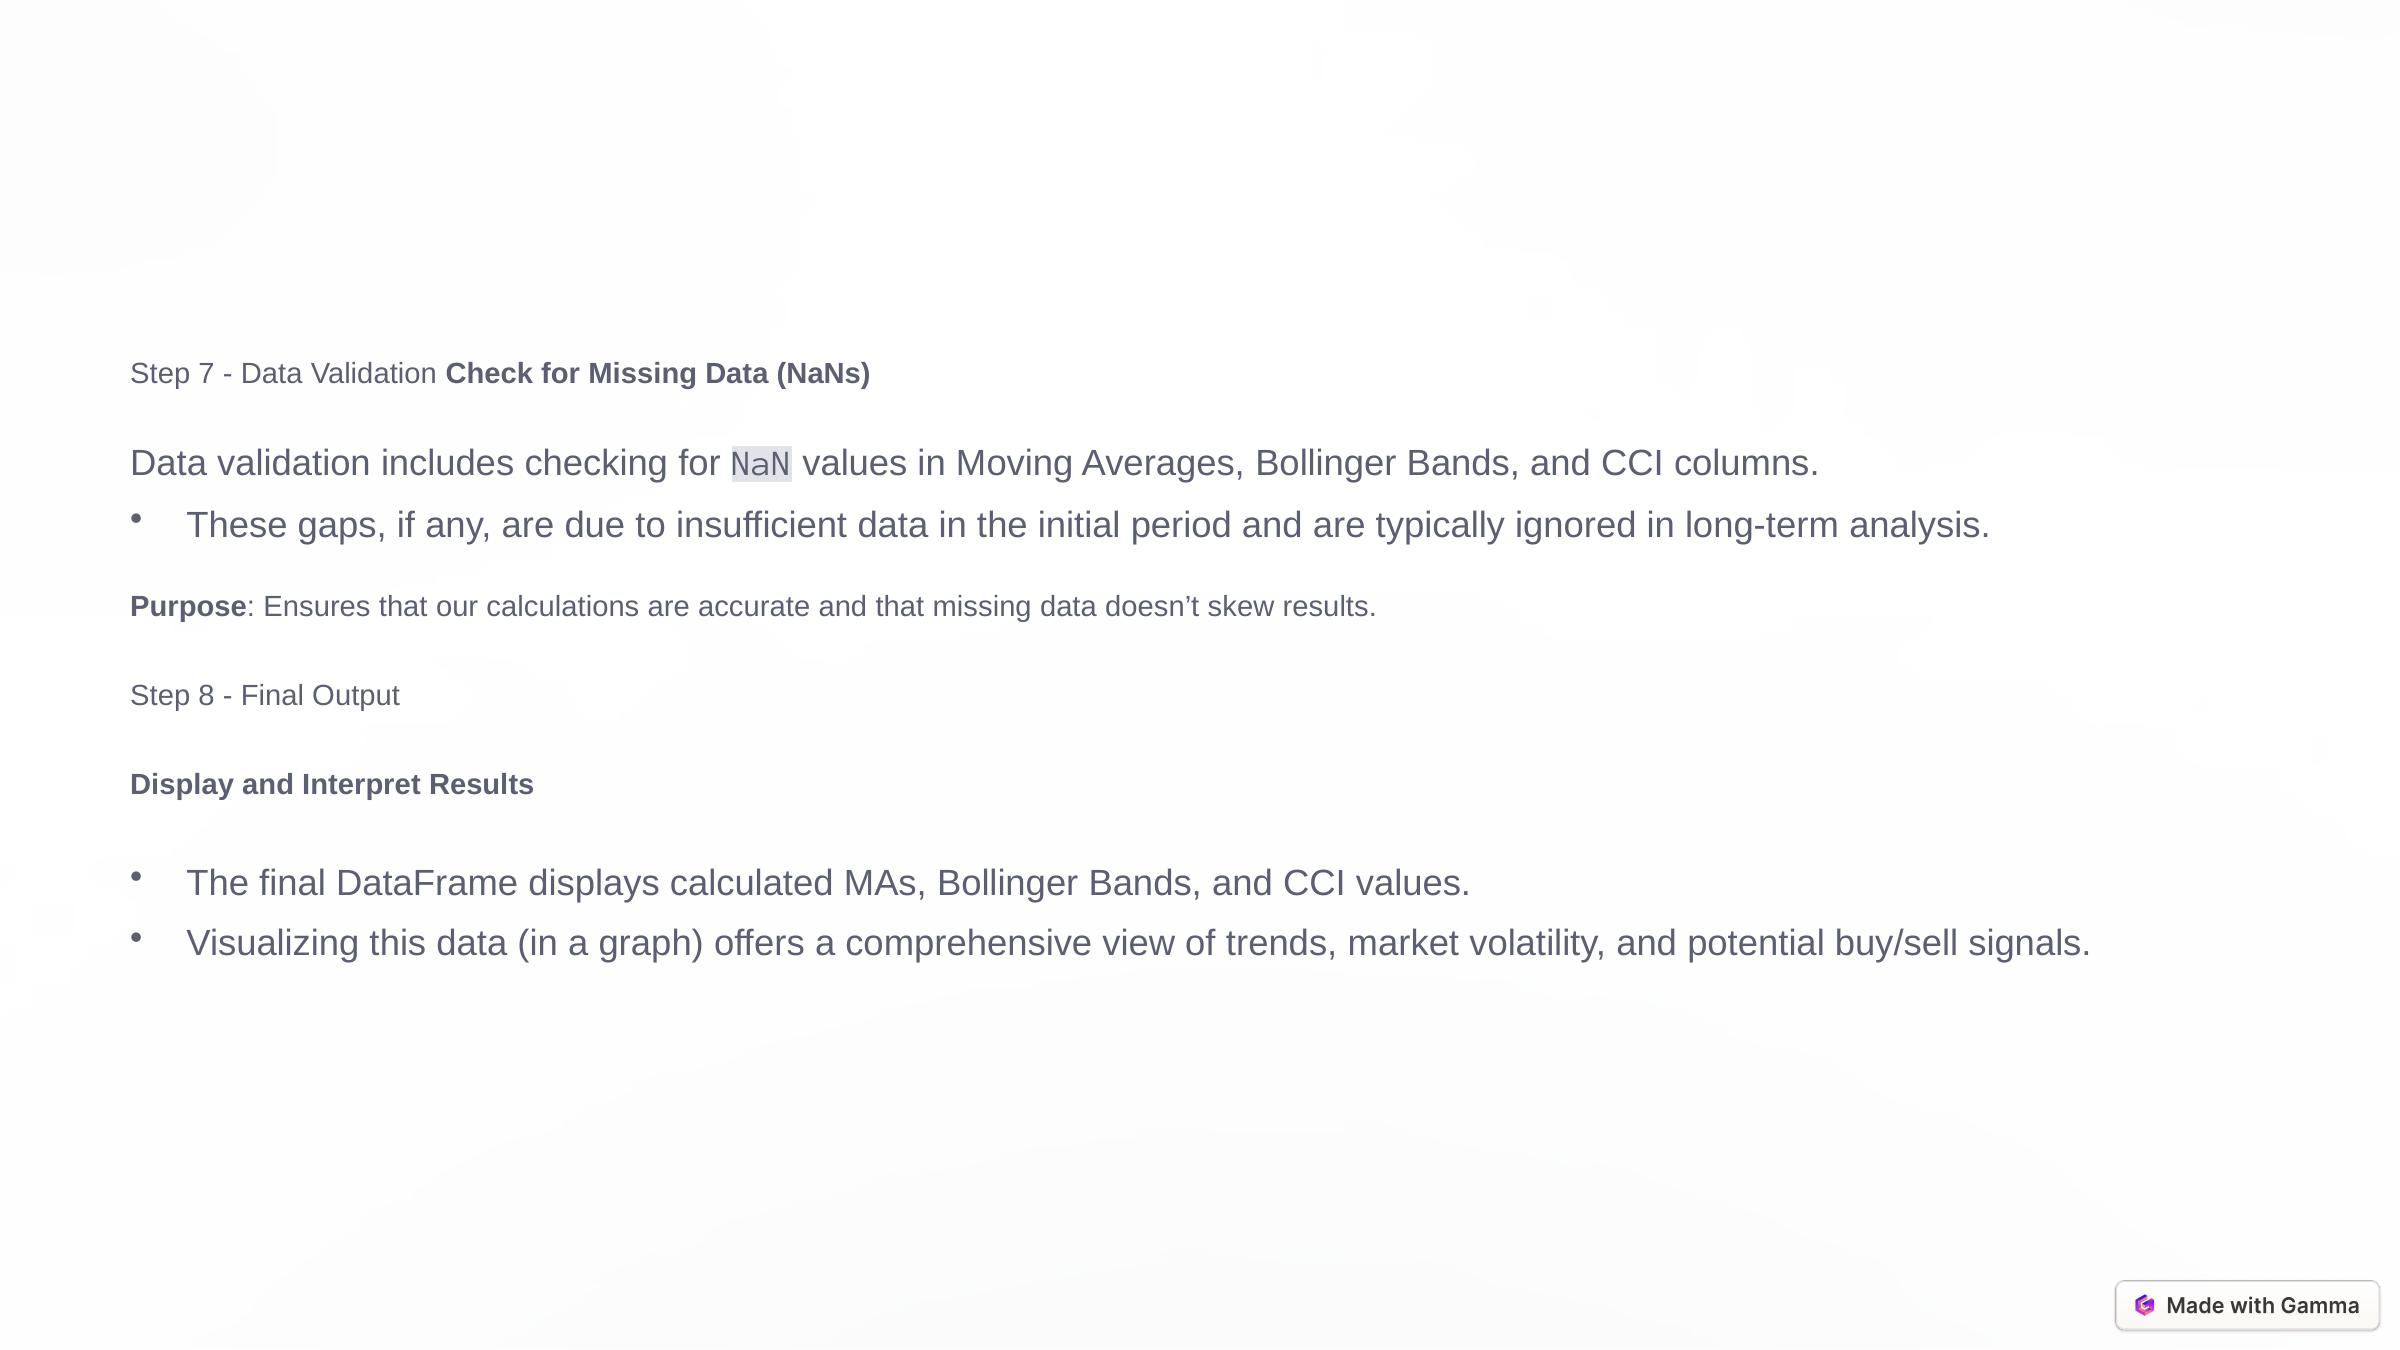

Step 7 - Data Validation Check for Missing Data (NaNs)
Data validation includes checking for NaN values in Moving Averages, Bollinger Bands, and CCI columns.
These gaps, if any, are due to insufficient data in the initial period and are typically ignored in long-term analysis.
Purpose: Ensures that our calculations are accurate and that missing data doesn’t skew results.
Step 8 - Final Output
Display and Interpret Results
The final DataFrame displays calculated MAs, Bollinger Bands, and CCI values.
Visualizing this data (in a graph) offers a comprehensive view of trends, market volatility, and potential buy/sell signals.